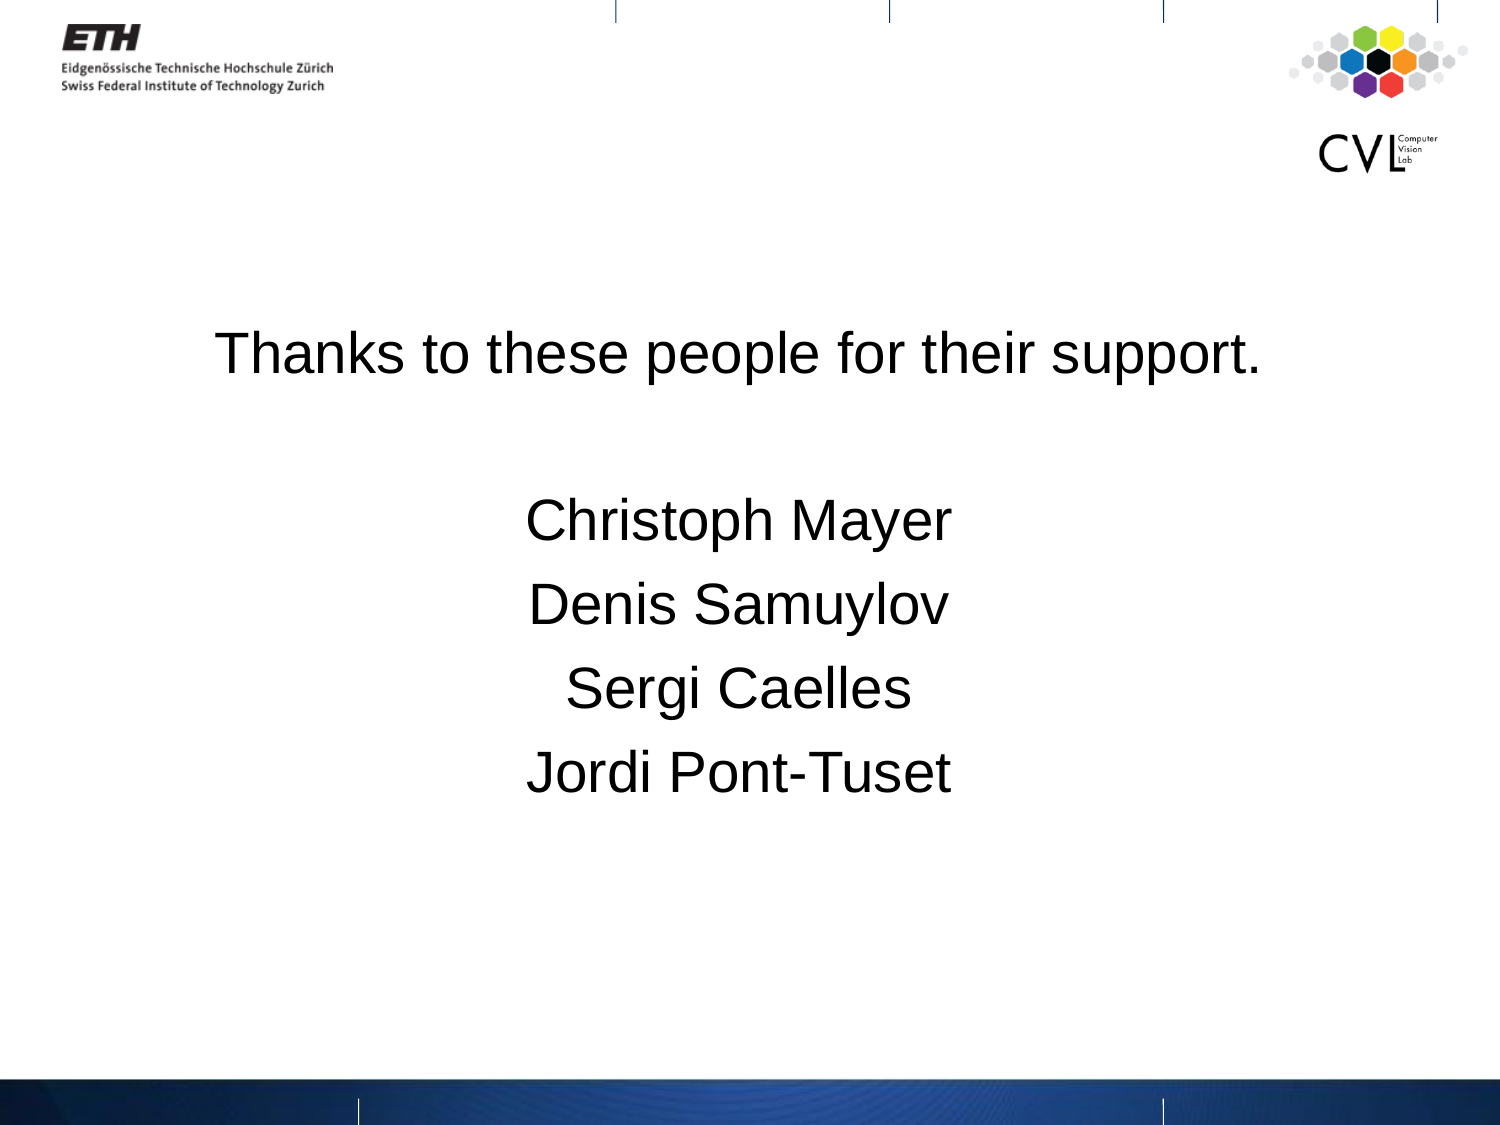

# Thanks to these people for their support.

Christoph Mayer
Denis Samuylov
Sergi Caelles
Jordi Pont-Tuset